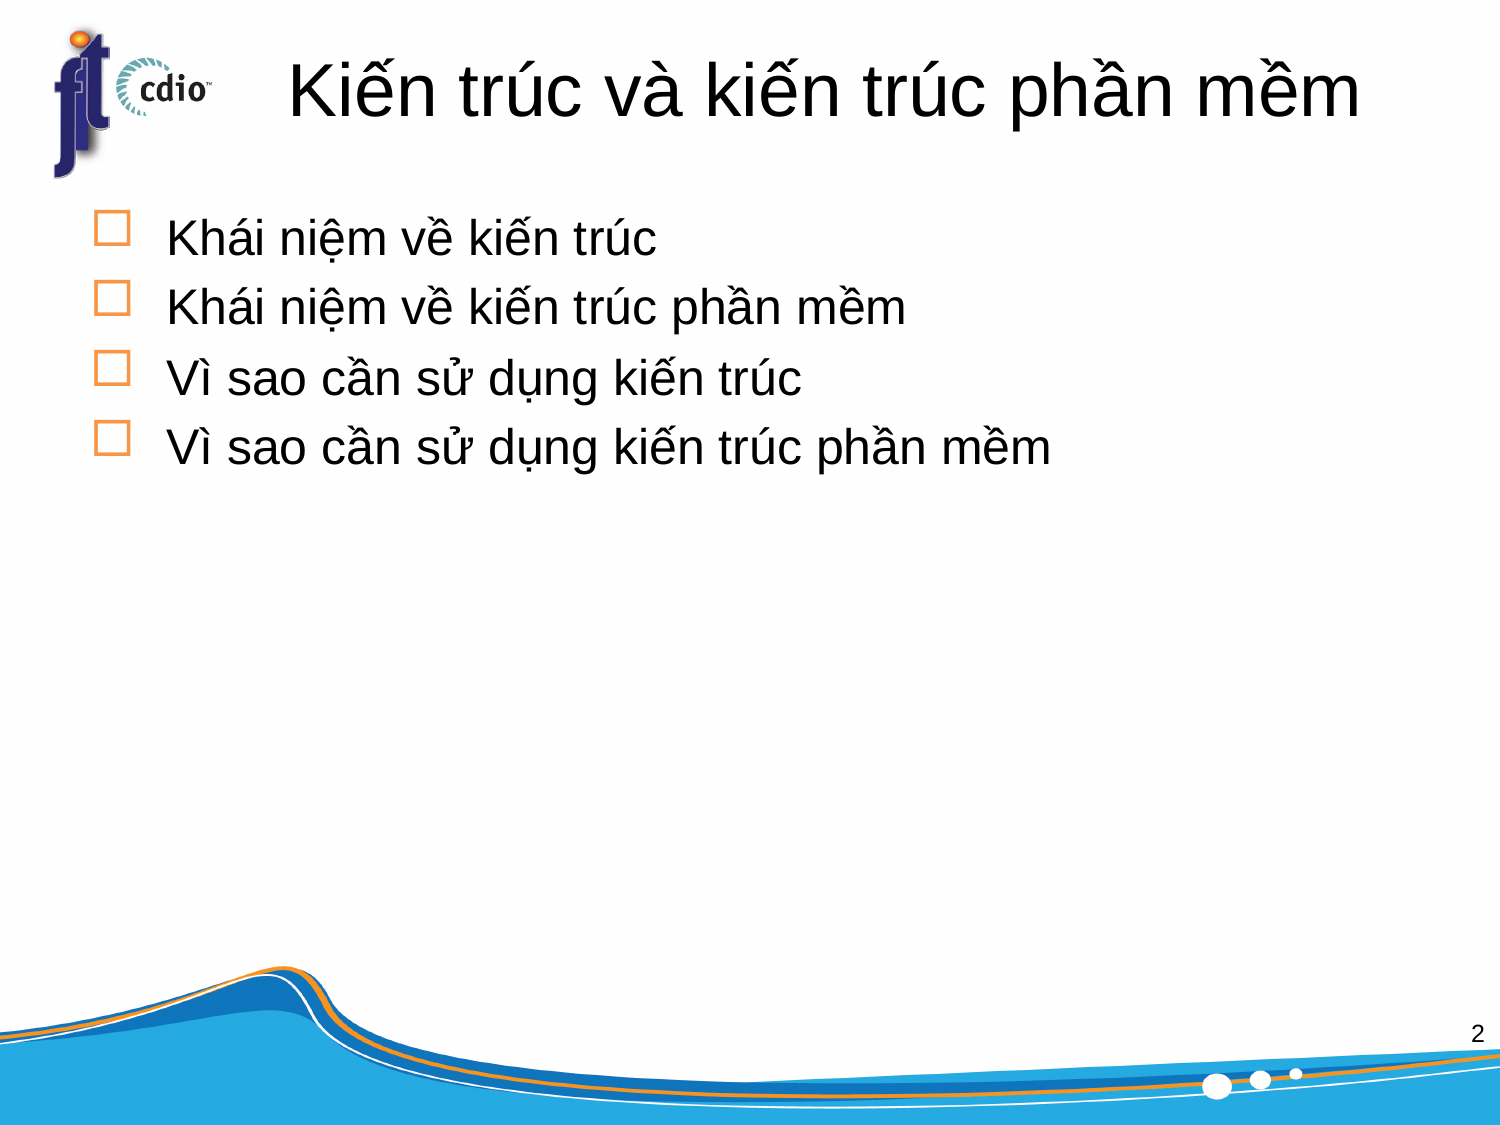

# Kiến trúc và kiến trúc phần mềm
Khái niệm về kiến trúc
Khái niệm về kiến trúc phần mềm
Vì sao cần sử dụng kiến trúc
Vì sao cần sử dụng kiến trúc phần mềm
2